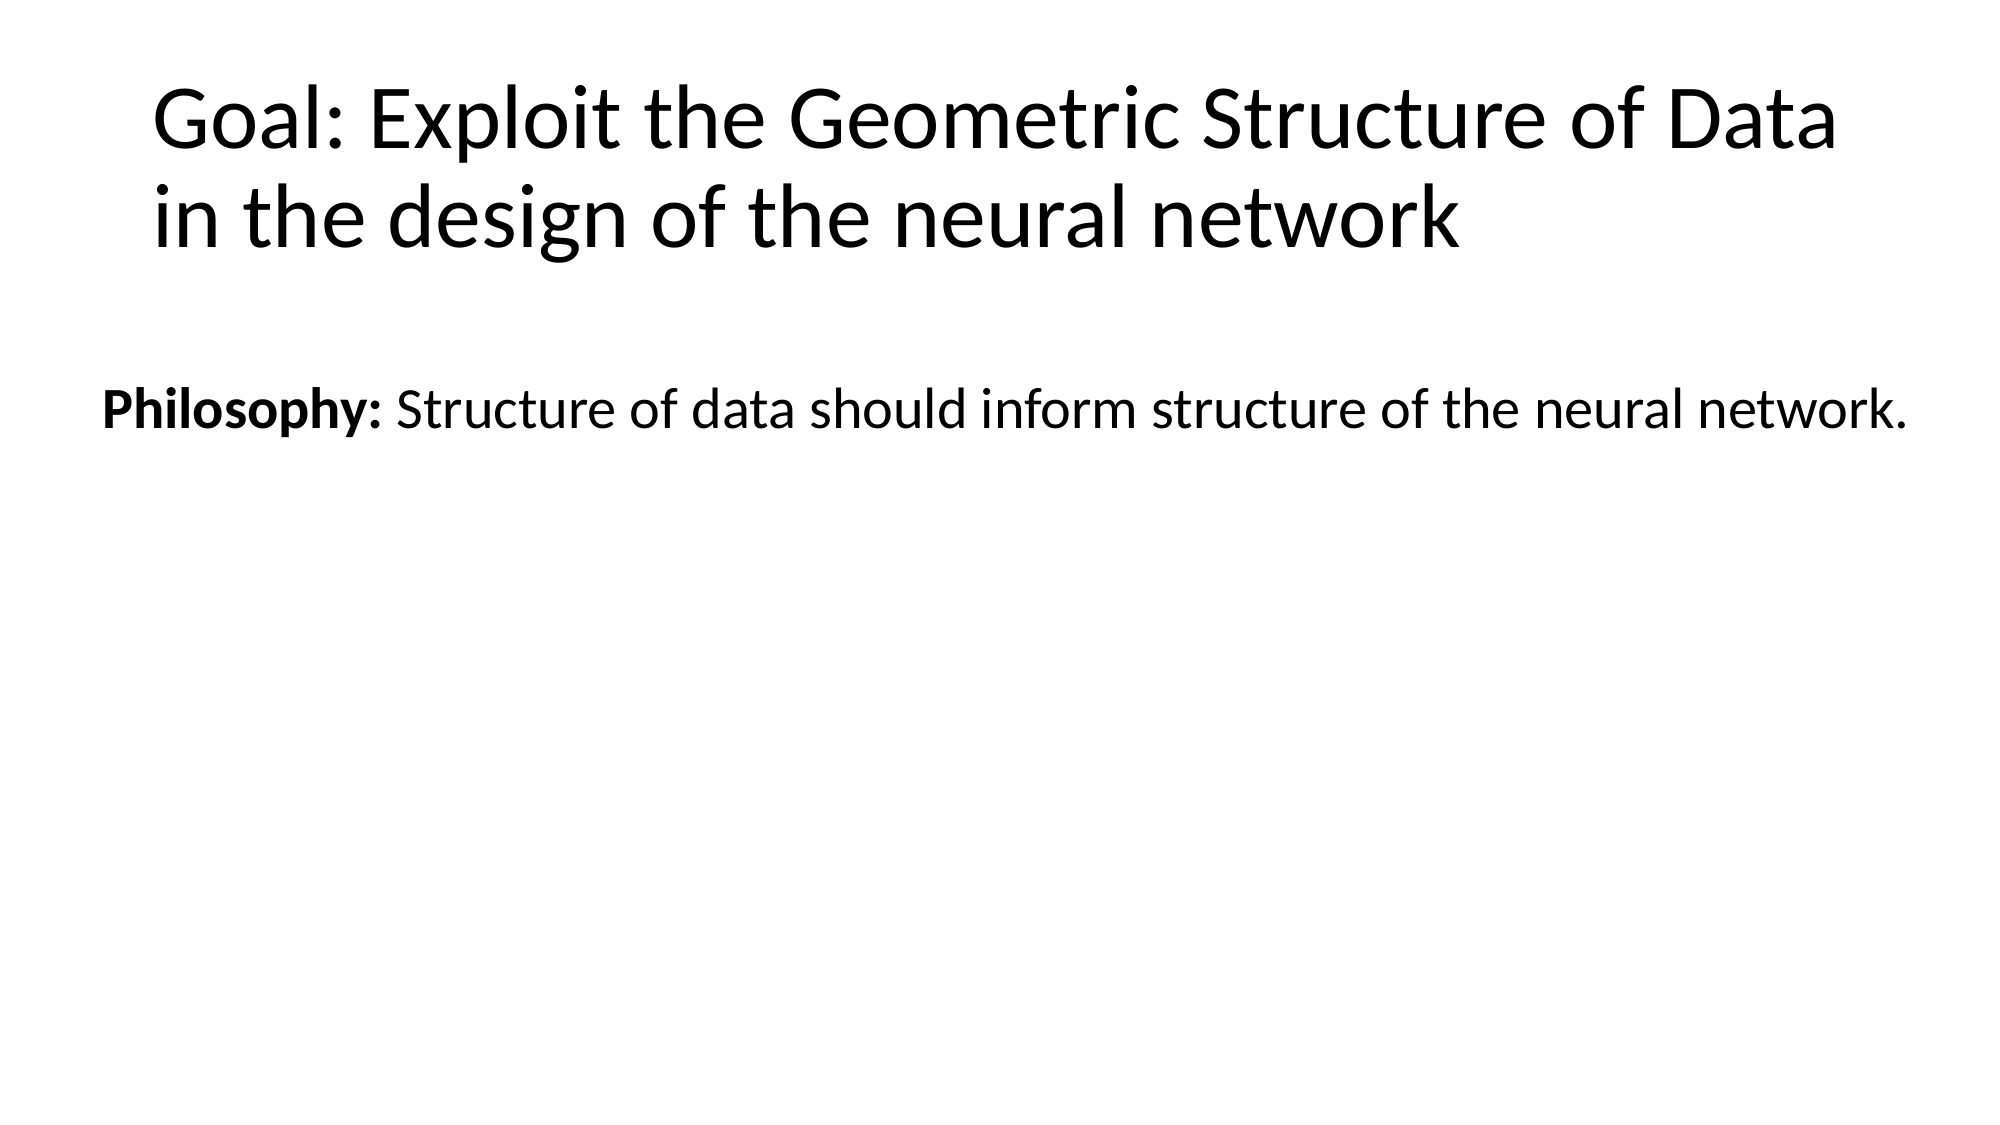

# Goal: Exploit the Geometric Structure of Data in the design of the neural network
Philosophy: Structure of data should inform structure of the neural network.